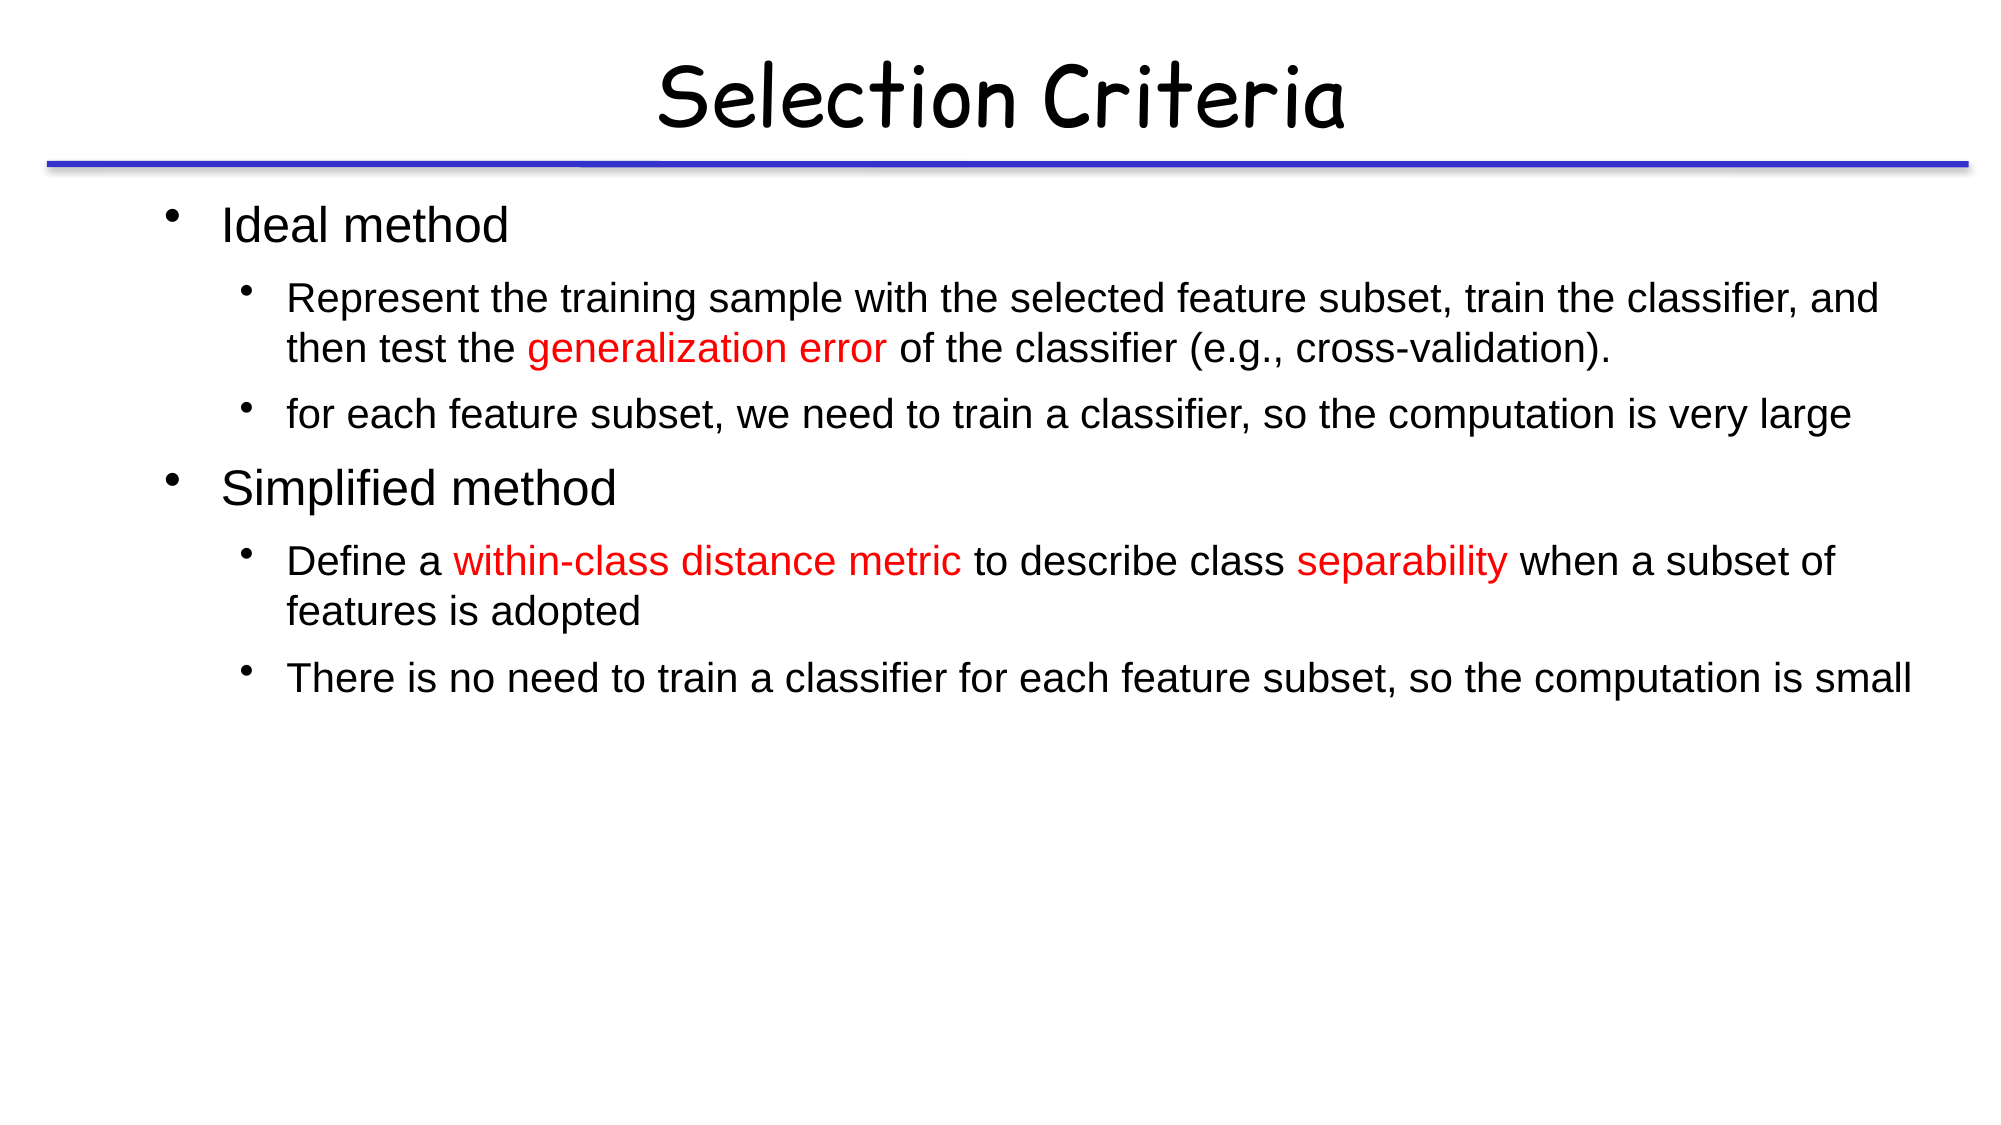

# Selection Criteria
Ideal method
Represent the training sample with the selected feature subset, train the classifier, and then test the generalization error of the classifier (e.g., cross-validation).
for each feature subset, we need to train a classifier, so the computation is very large
Simplified method
Define a within-class distance metric to describe class separability when a subset of features is adopted
There is no need to train a classifier for each feature subset, so the computation is small